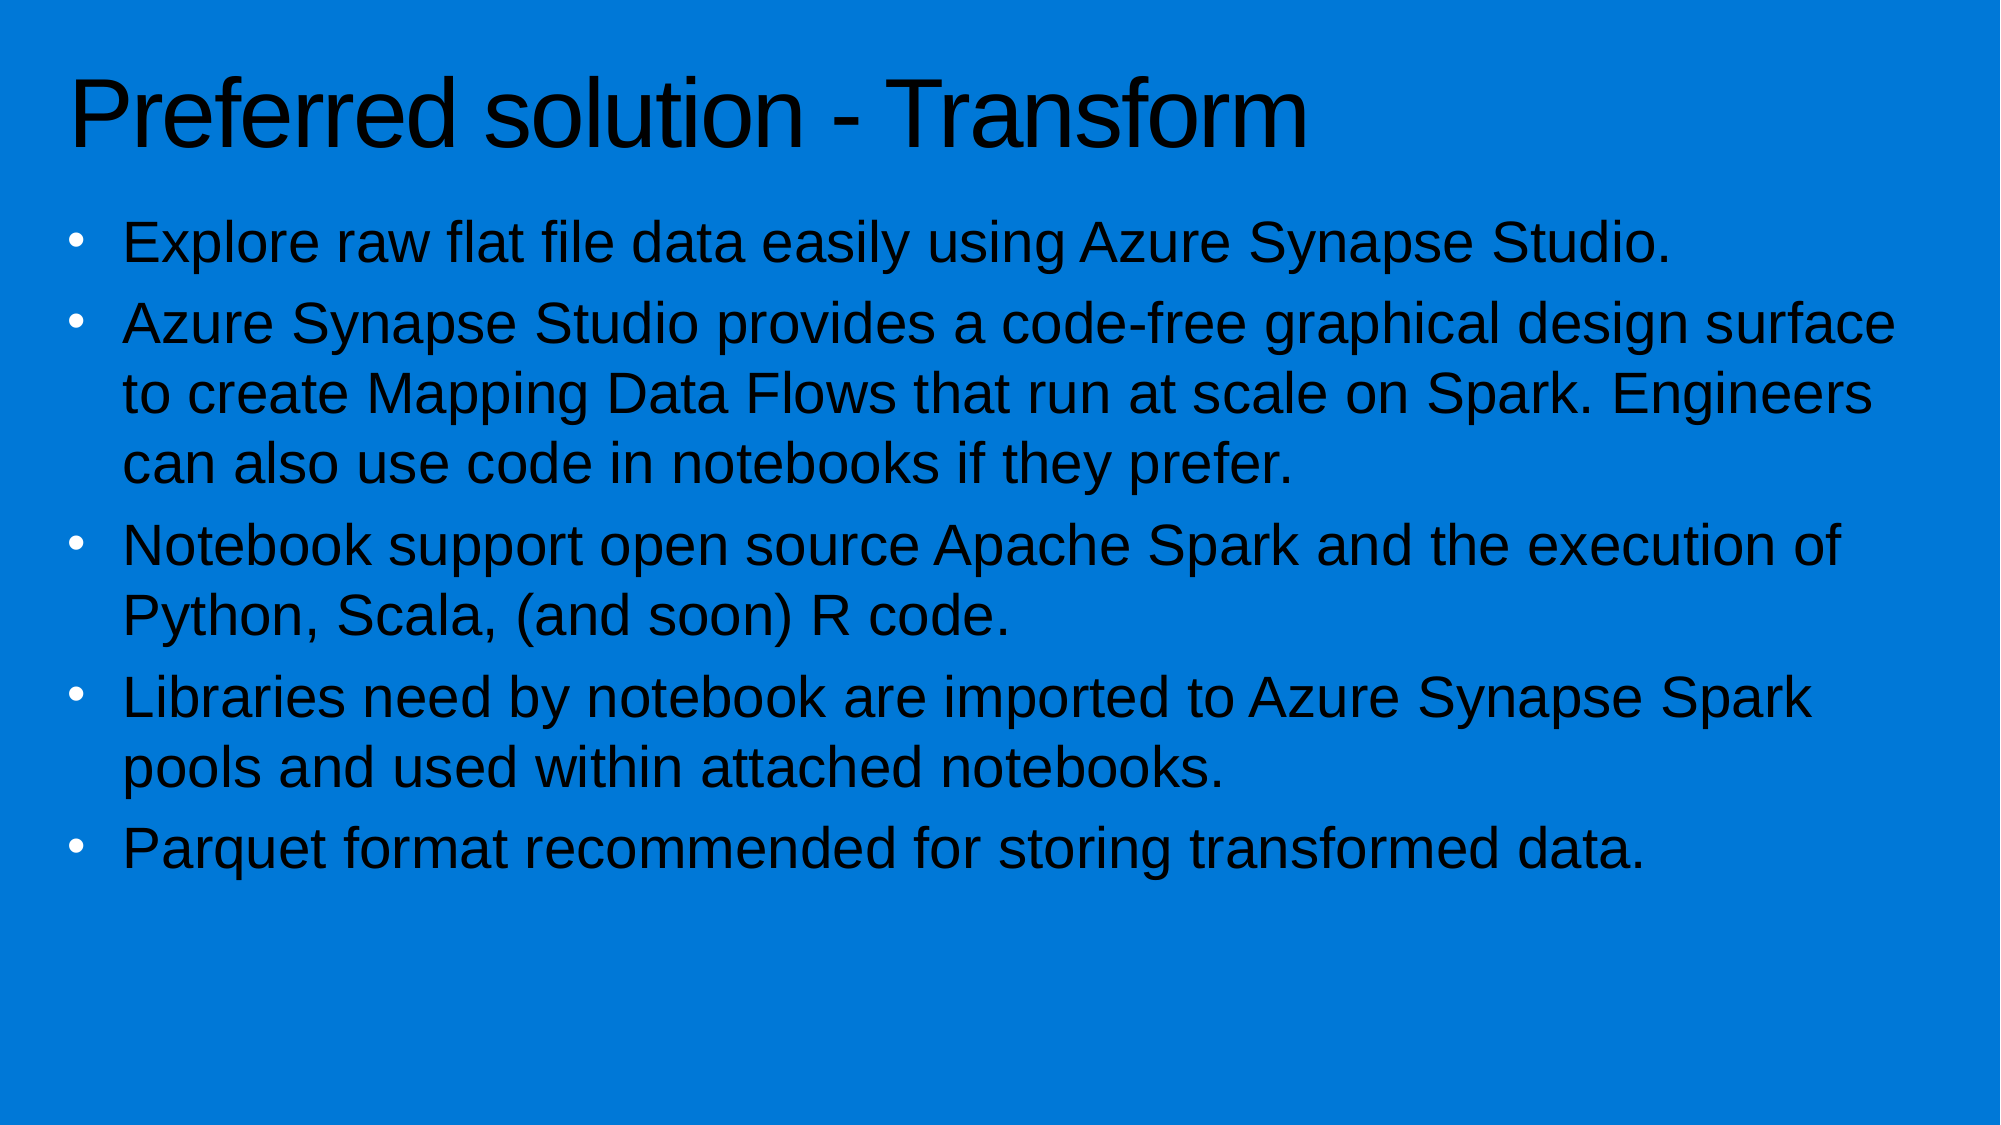

# Preferred solution - Transform
Explore raw flat file data easily using Azure Synapse Studio.
Azure Synapse Studio provides a code-free graphical design surface to create Mapping Data Flows that run at scale on Spark. Engineers can also use code in notebooks if they prefer.
Notebook support open source Apache Spark and the execution of Python, Scala, (and soon) R code.
Libraries need by notebook are imported to Azure Synapse Spark pools and used within attached notebooks.
Parquet format recommended for storing transformed data.